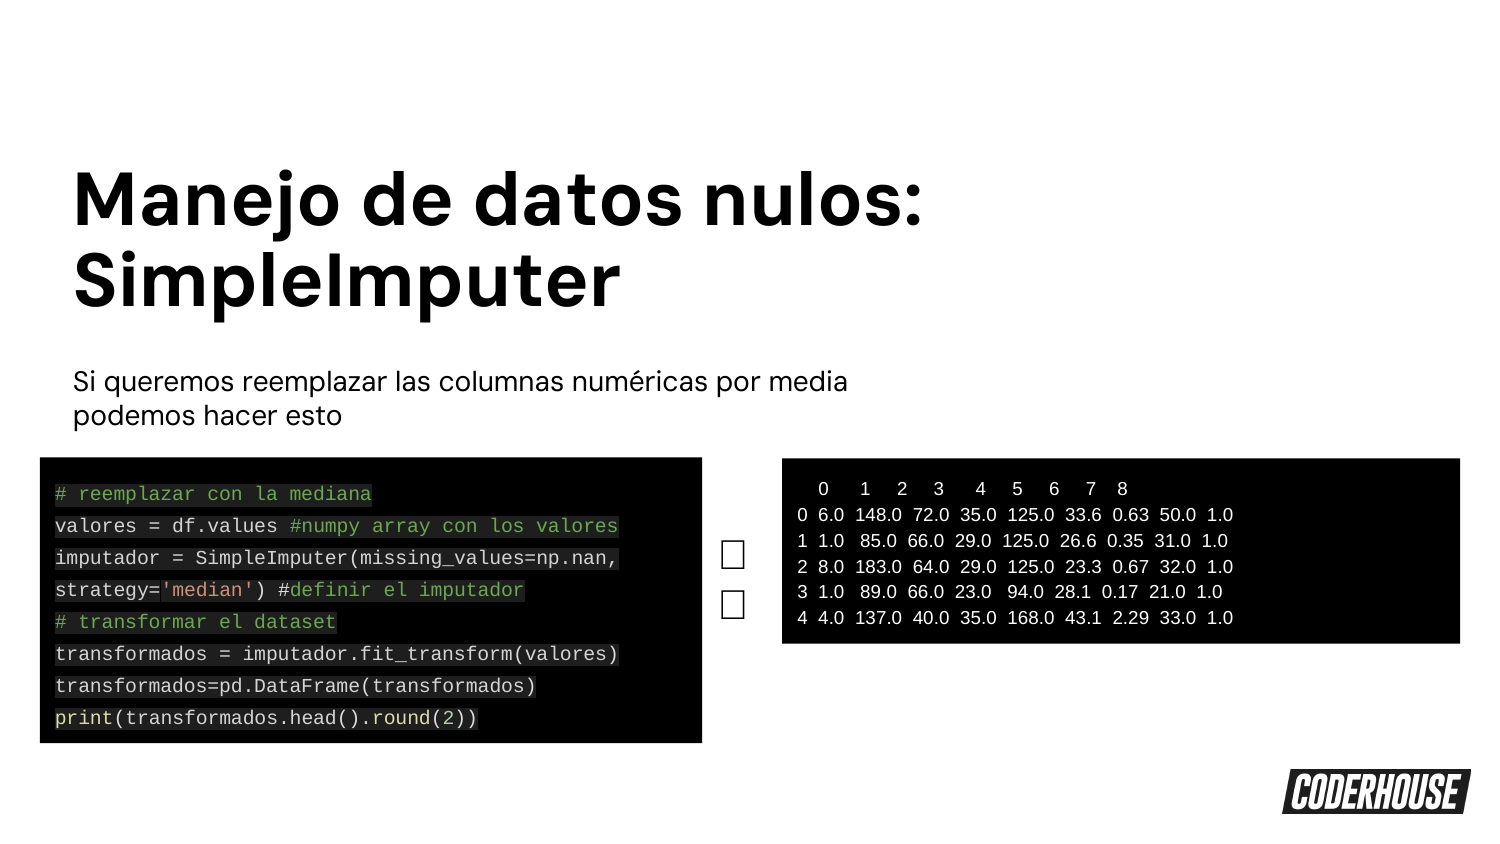

Manejo de datos nulos: SimpleImputer

Si queremos reemplazar las columnas numéricas por media podemos hacer esto
# reemplazar con la mediana
valores = df.values #numpy array con los valores
imputador = SimpleImputer(missing_values=np.nan, strategy='median') #definir el imputador
# transformar el dataset
transformados = imputador.fit_transform(valores)
transformados=pd.DataFrame(transformados)
print(transformados.head().round(2))
    0      1     2     3      4     5     6     7    8
0  6.0  148.0  72.0  35.0  125.0  33.6  0.63  50.0  1.0
1  1.0   85.0  66.0  29.0  125.0  26.6  0.35  31.0  1.0
2  8.0  183.0  64.0  29.0  125.0  23.3  0.67  32.0  1.0
3  1.0   89.0  66.0  23.0   94.0  28.1  0.17  21.0  1.0
4  4.0  137.0  40.0  35.0  168.0  43.1  2.29  33.0  1.0
👉